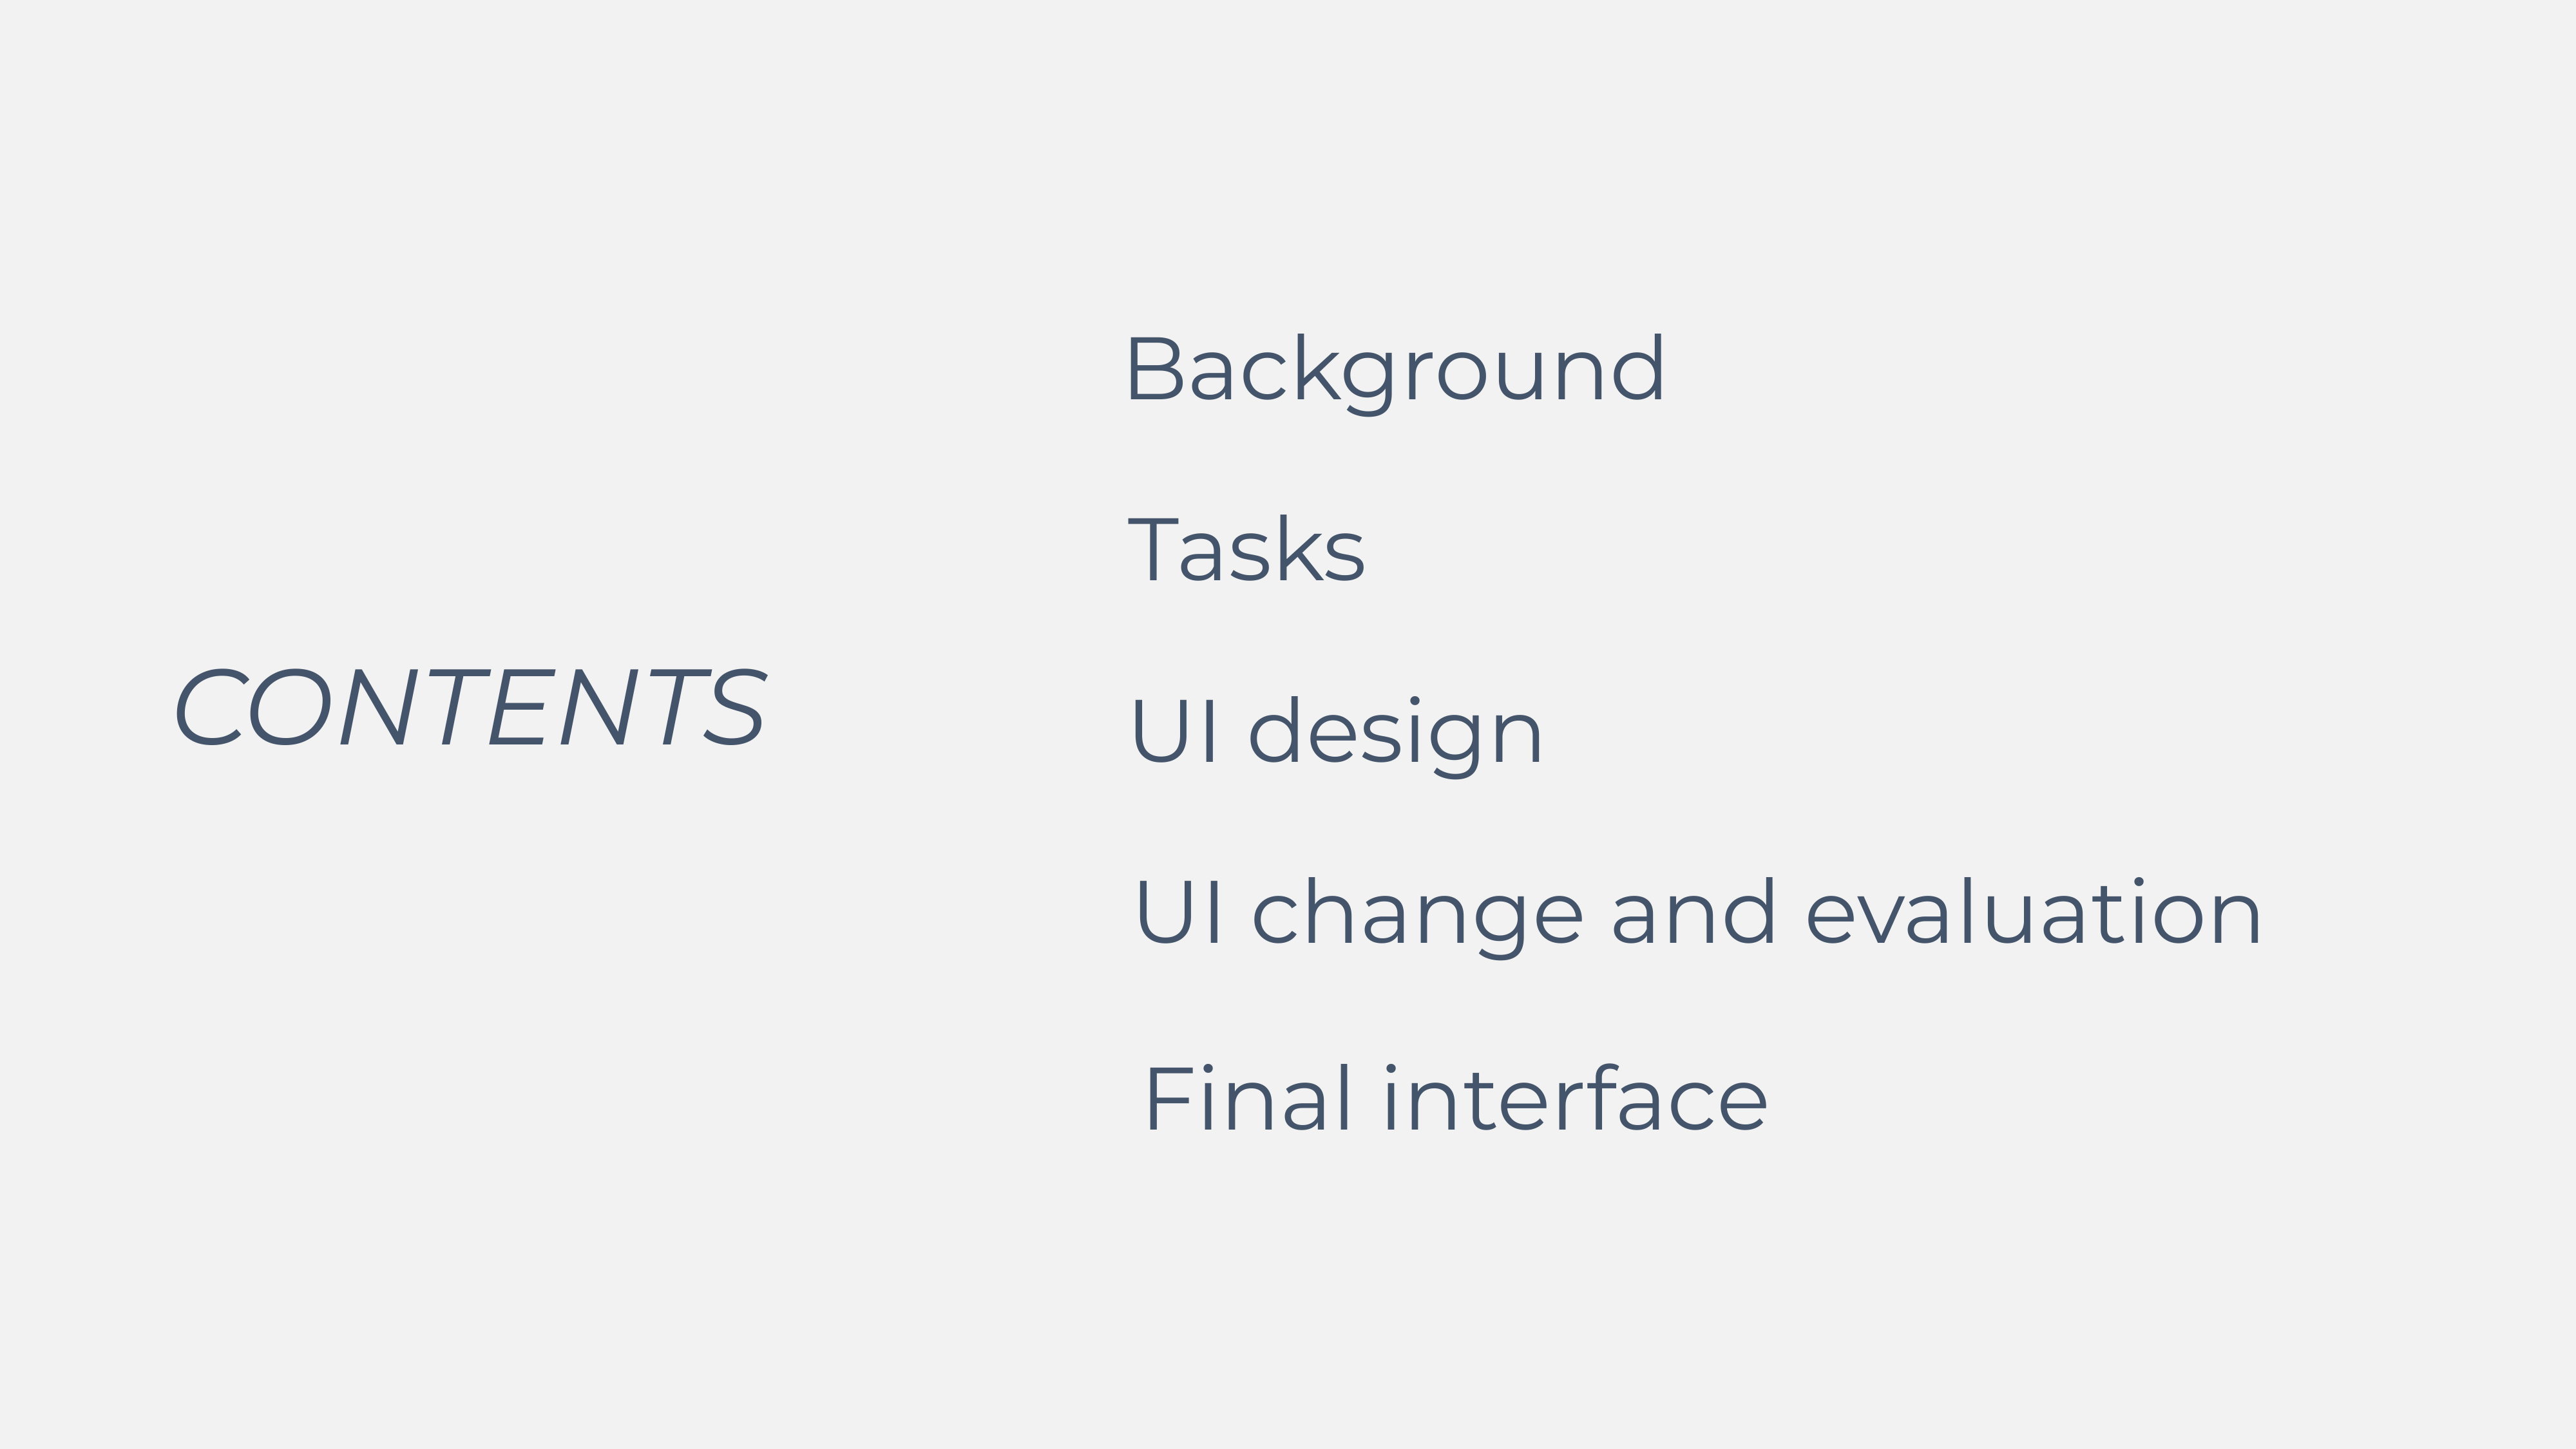

Background
Tasks
CONTENTS
UI design
UI change and evaluation
Final interface